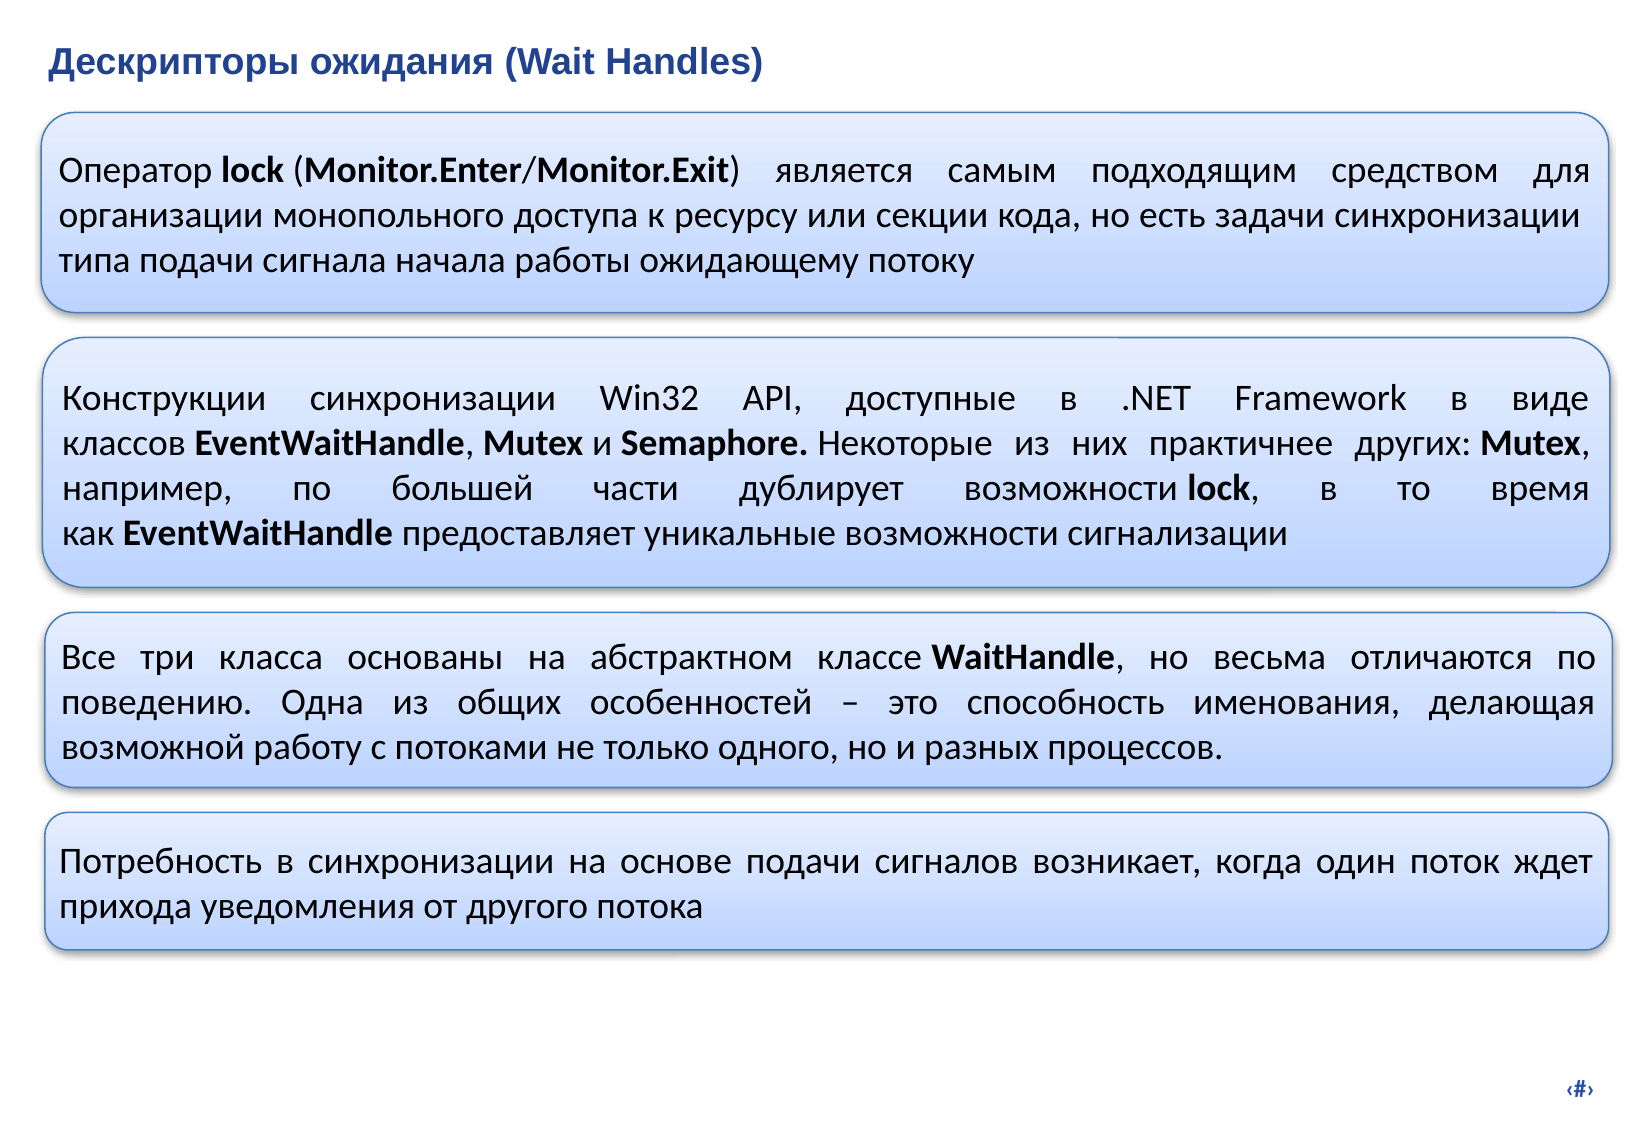

# Дескрипторы ожидания (Wait Handles)

Оператор lock (Monitor.Enter/Monitor.Exit) является самым подходящим средством для организации монопольного доступа к ресурсу или секции кода, но есть задачи синхронизации  типа подачи сигнала начала работы ожидающему потоку

Конструкции синхронизации Win32 API, доступные в .NET Framework в виде классов EventWaitHandle, Mutex и Semaphore. Некоторые из них практичнее других: Mutex, например, по большей части дублирует возможности lock, в то время как EventWaitHandle предоставляет уникальные возможности сигнализации

Все три класса основаны на абстрактном классе WaitHandle, но весьма отличаются по поведению. Одна из общих особенностей – это способность именования, делающая возможной работу с потоками не только одного, но и разных процессов.

Потребность в синхронизации на основе подачи сигналов возникает, когда один поток ждет прихода уведомления от другого потока